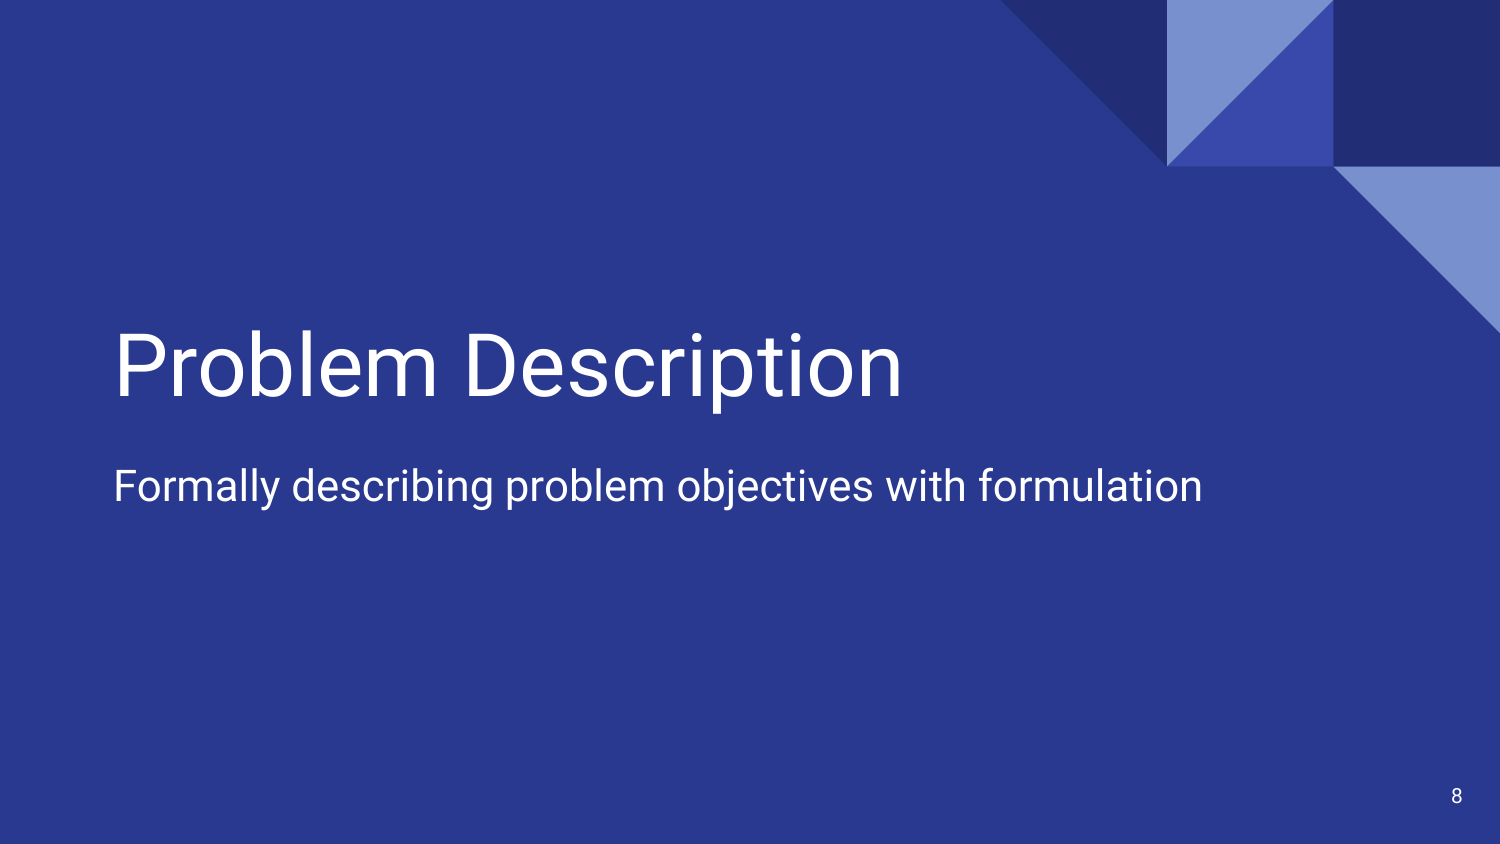

# Problem Description
Formally describing problem objectives with formulation
8